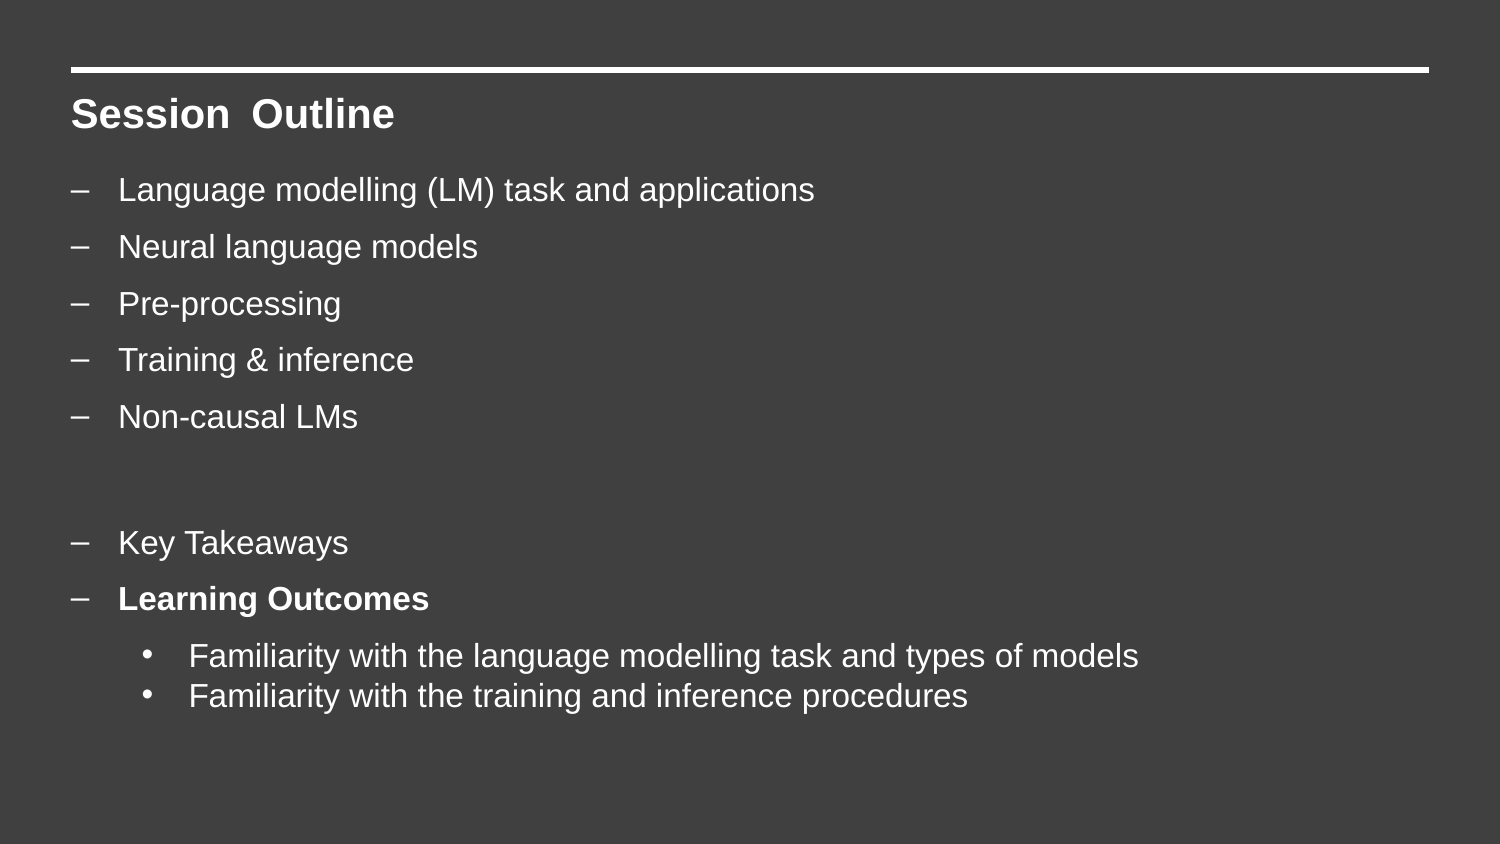

Session Outline

Language modelling (LM) task and applications
Neural language models
Pre-processing
Training & inference
Non-causal LMs

Key Takeaways
Learning Outcomes
Familiarity with the language modelling task and types of models
Familiarity with the training and inference procedures